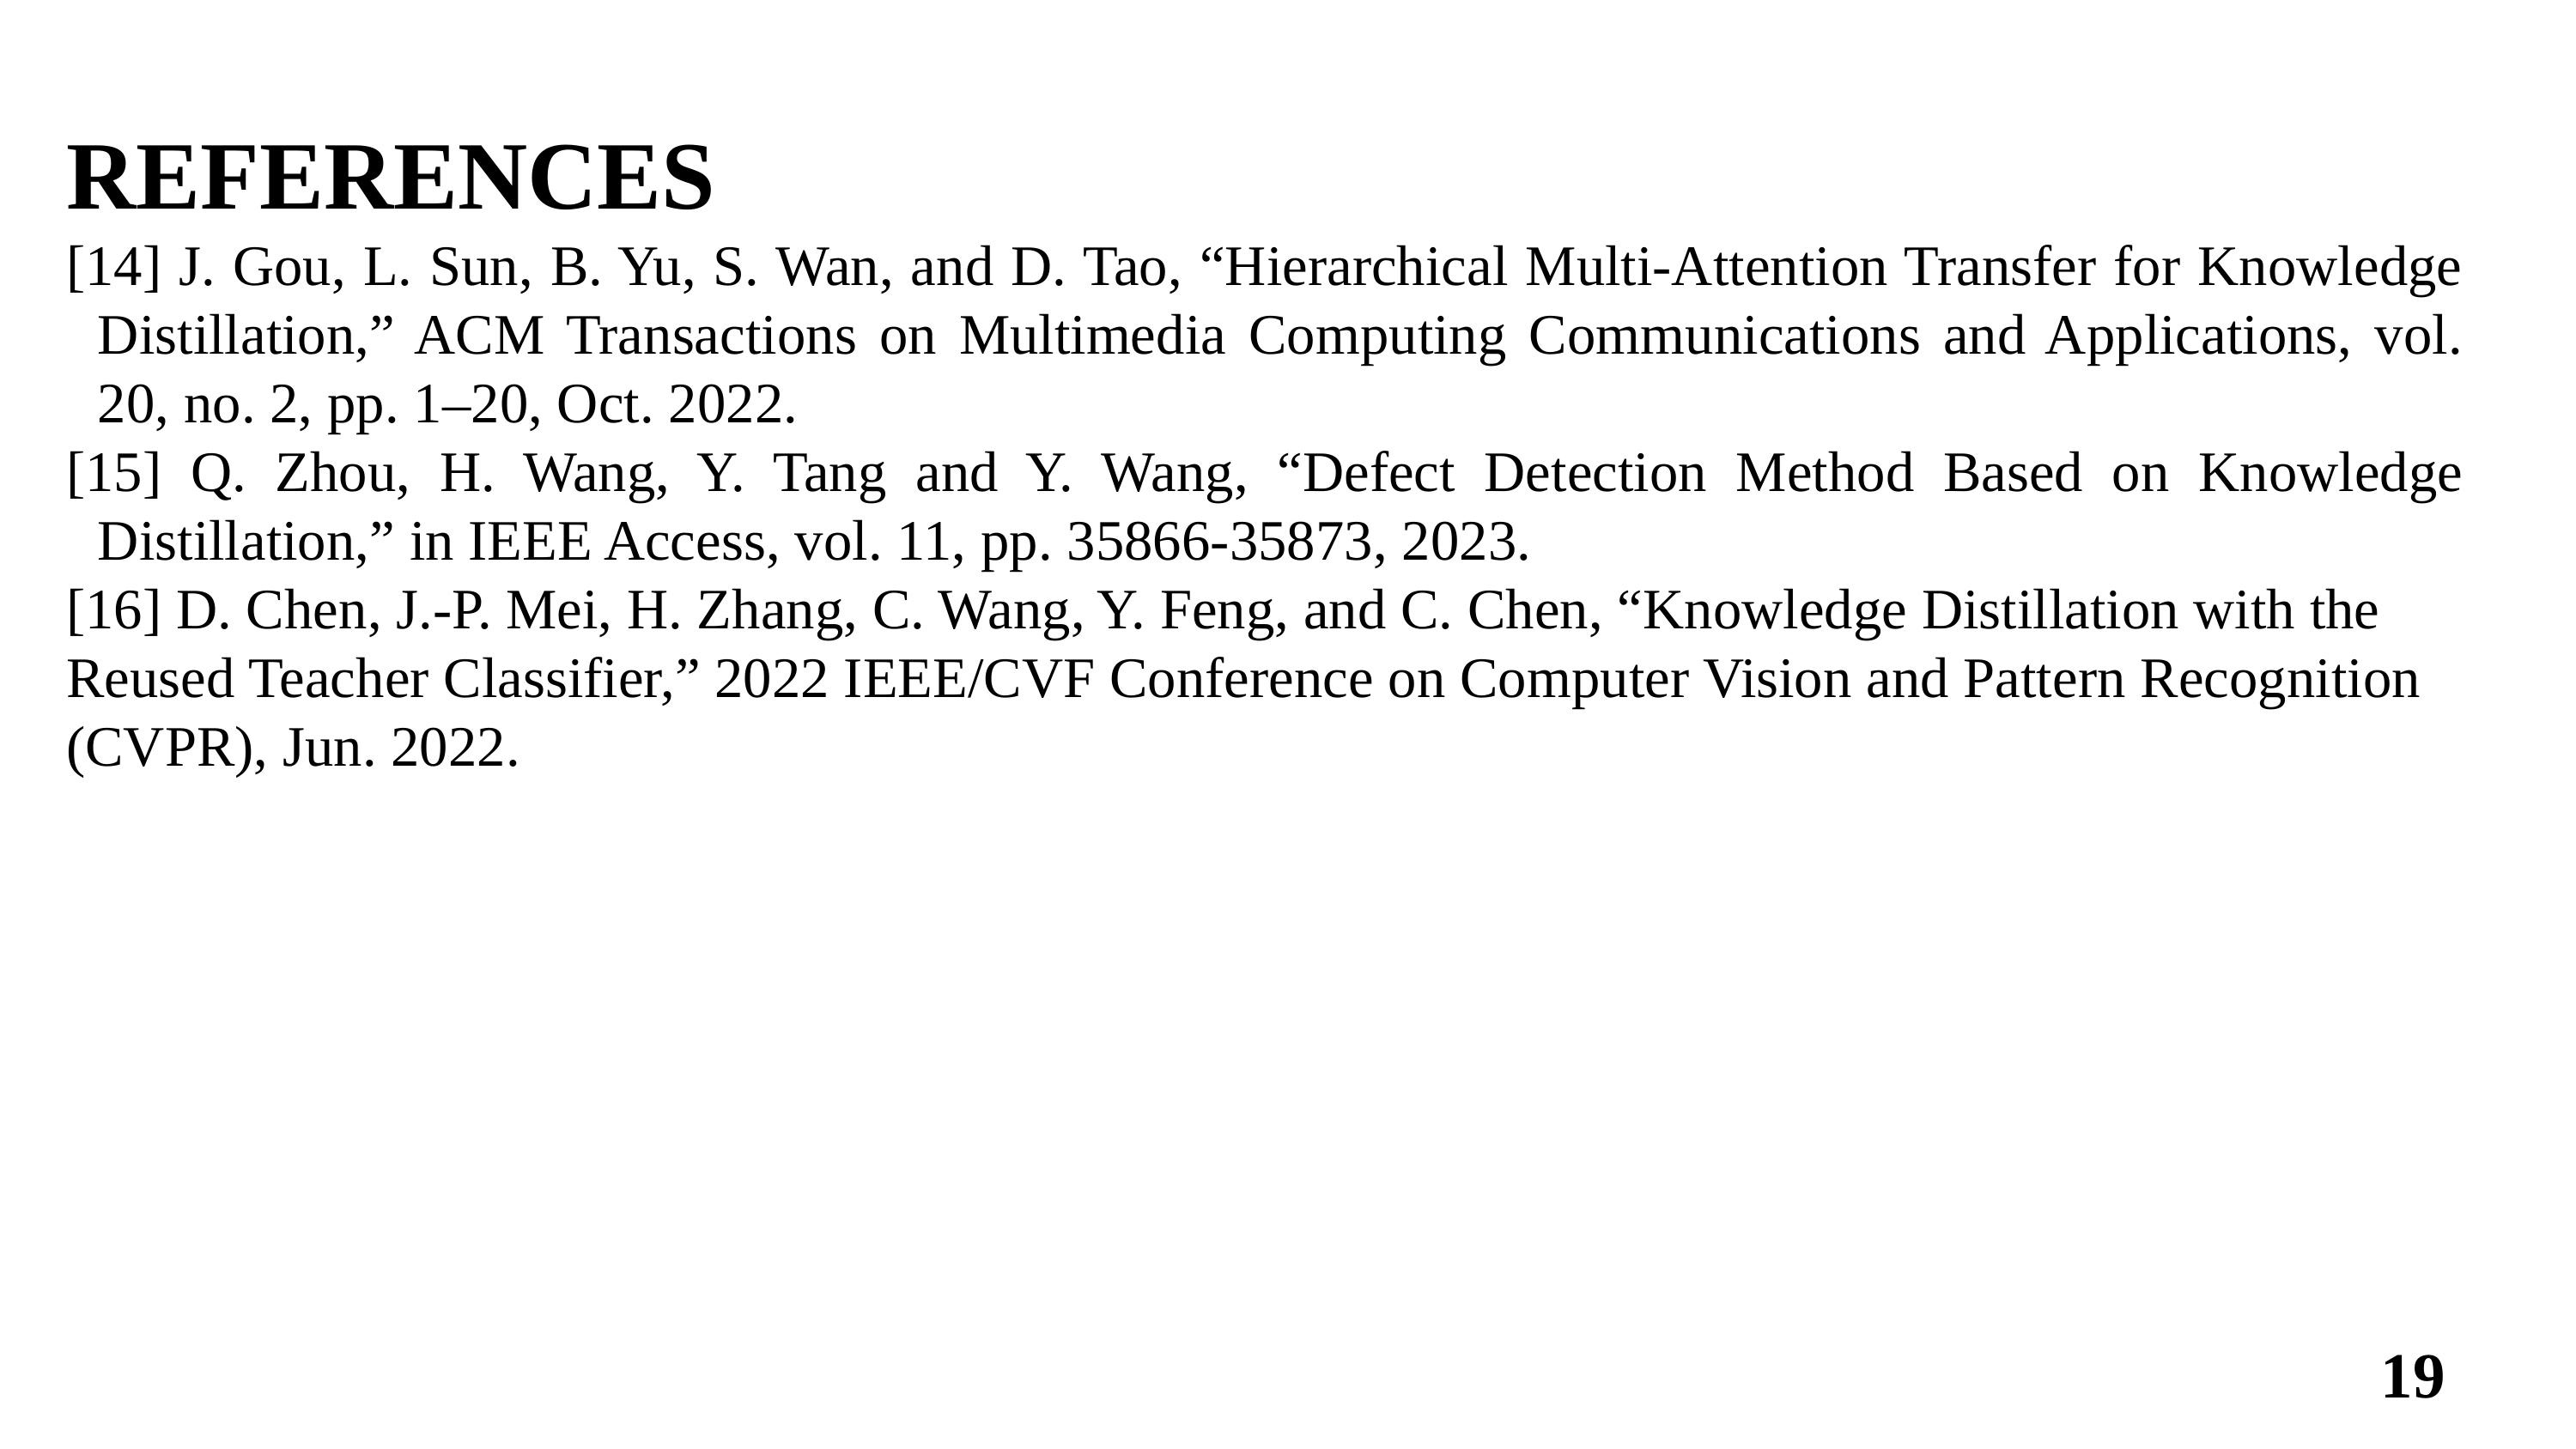

References
[14] J. Gou, L. Sun, B. Yu, S. Wan, and D. Tao, “Hierarchical Multi-Attention Transfer for Knowledge Distillation,” ACM Transactions on Multimedia Computing Communications and Applications, vol. 20, no. 2, pp. 1–20, Oct. 2022.
[15] Q. Zhou, H. Wang, Y. Tang and Y. Wang, “Defect Detection Method Based on Knowledge Distillation,” in IEEE Access, vol. 11, pp. 35866-35873, 2023.
[16] D. Chen, J.-P. Mei, H. Zhang, C. Wang, Y. Feng, and C. Chen, “Knowledge Distillation with the Reused Teacher Classifier,” 2022 IEEE/CVF Conference on Computer Vision and Pattern Recognition (CVPR), Jun. 2022.
19